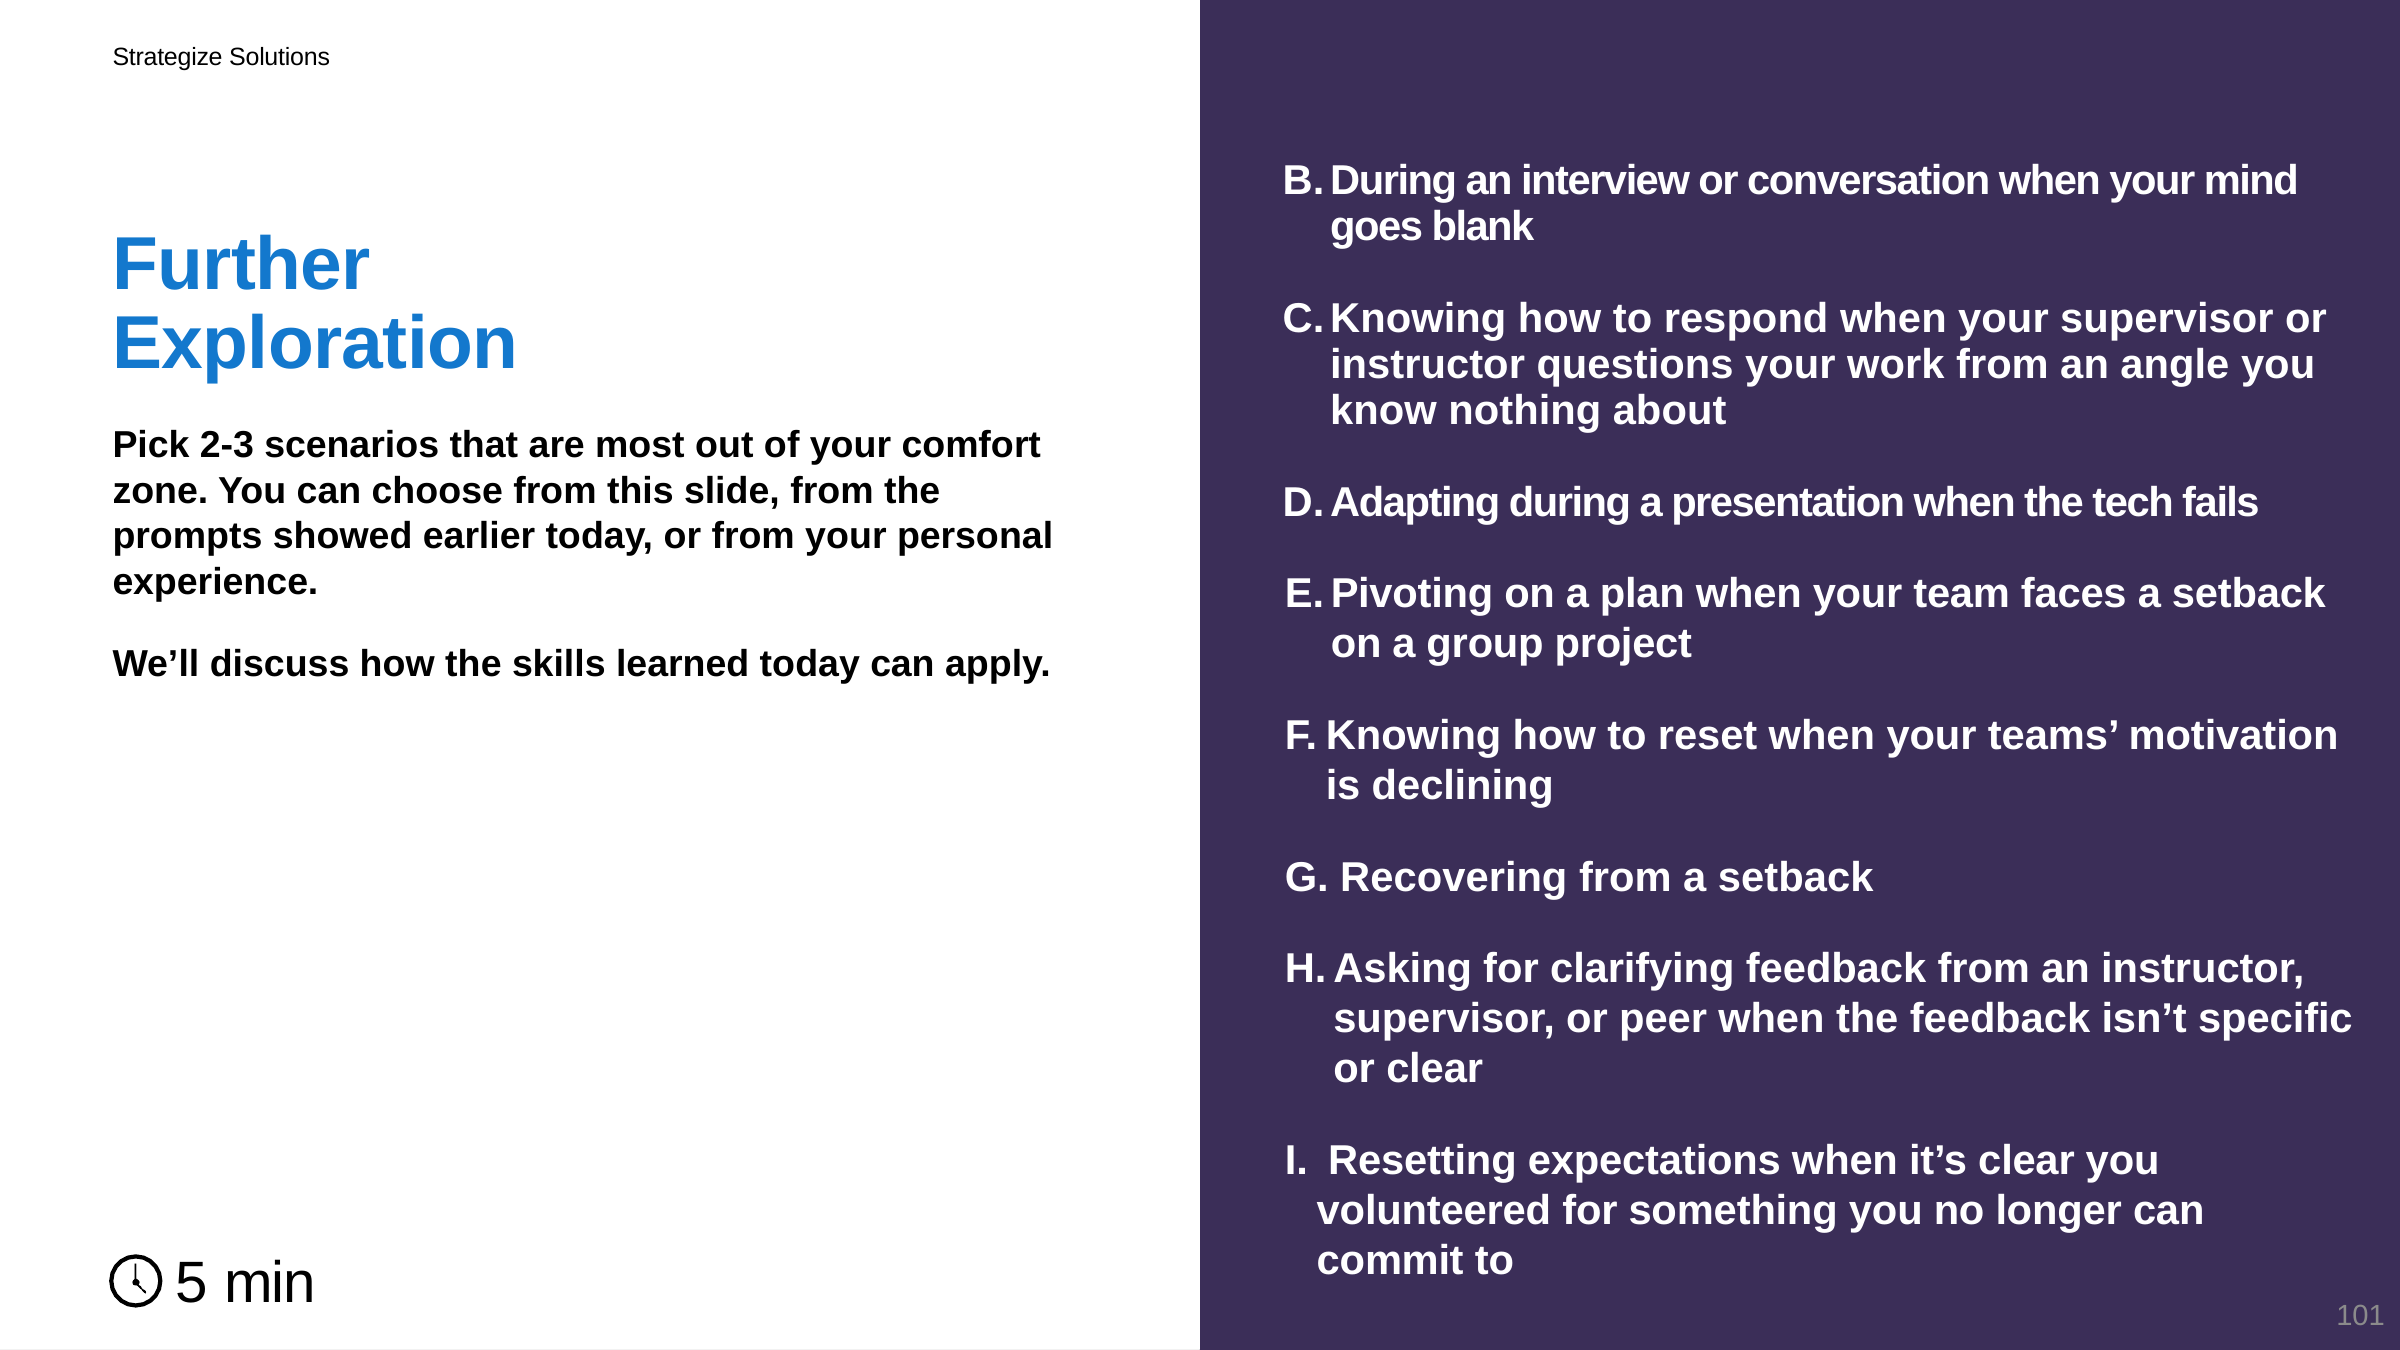

Strategize Solutions
During an interview or conversation when your mind goes blank
Knowing how to respond when your supervisor or instructor questions your work from an angle you know nothing about
Adapting during a presentation when the tech fails
Pivoting on a plan when your team faces a setback on a group project
Knowing how to reset when your teams’ motivation is declining
 Recovering from a setback
Asking for clarifying feedback from an instructor, supervisor, or peer when the feedback isn’t specific or clear
 Resetting expectations when it’s clear you volunteered for something you no longer can commit to

Further Exploration
Pick 2-3 scenarios that are most out of your comfort zone. You can choose from this slide, from the prompts showed earlier today, or from your personal experience.
We’ll discuss how the skills learned today can apply.

5 min

101